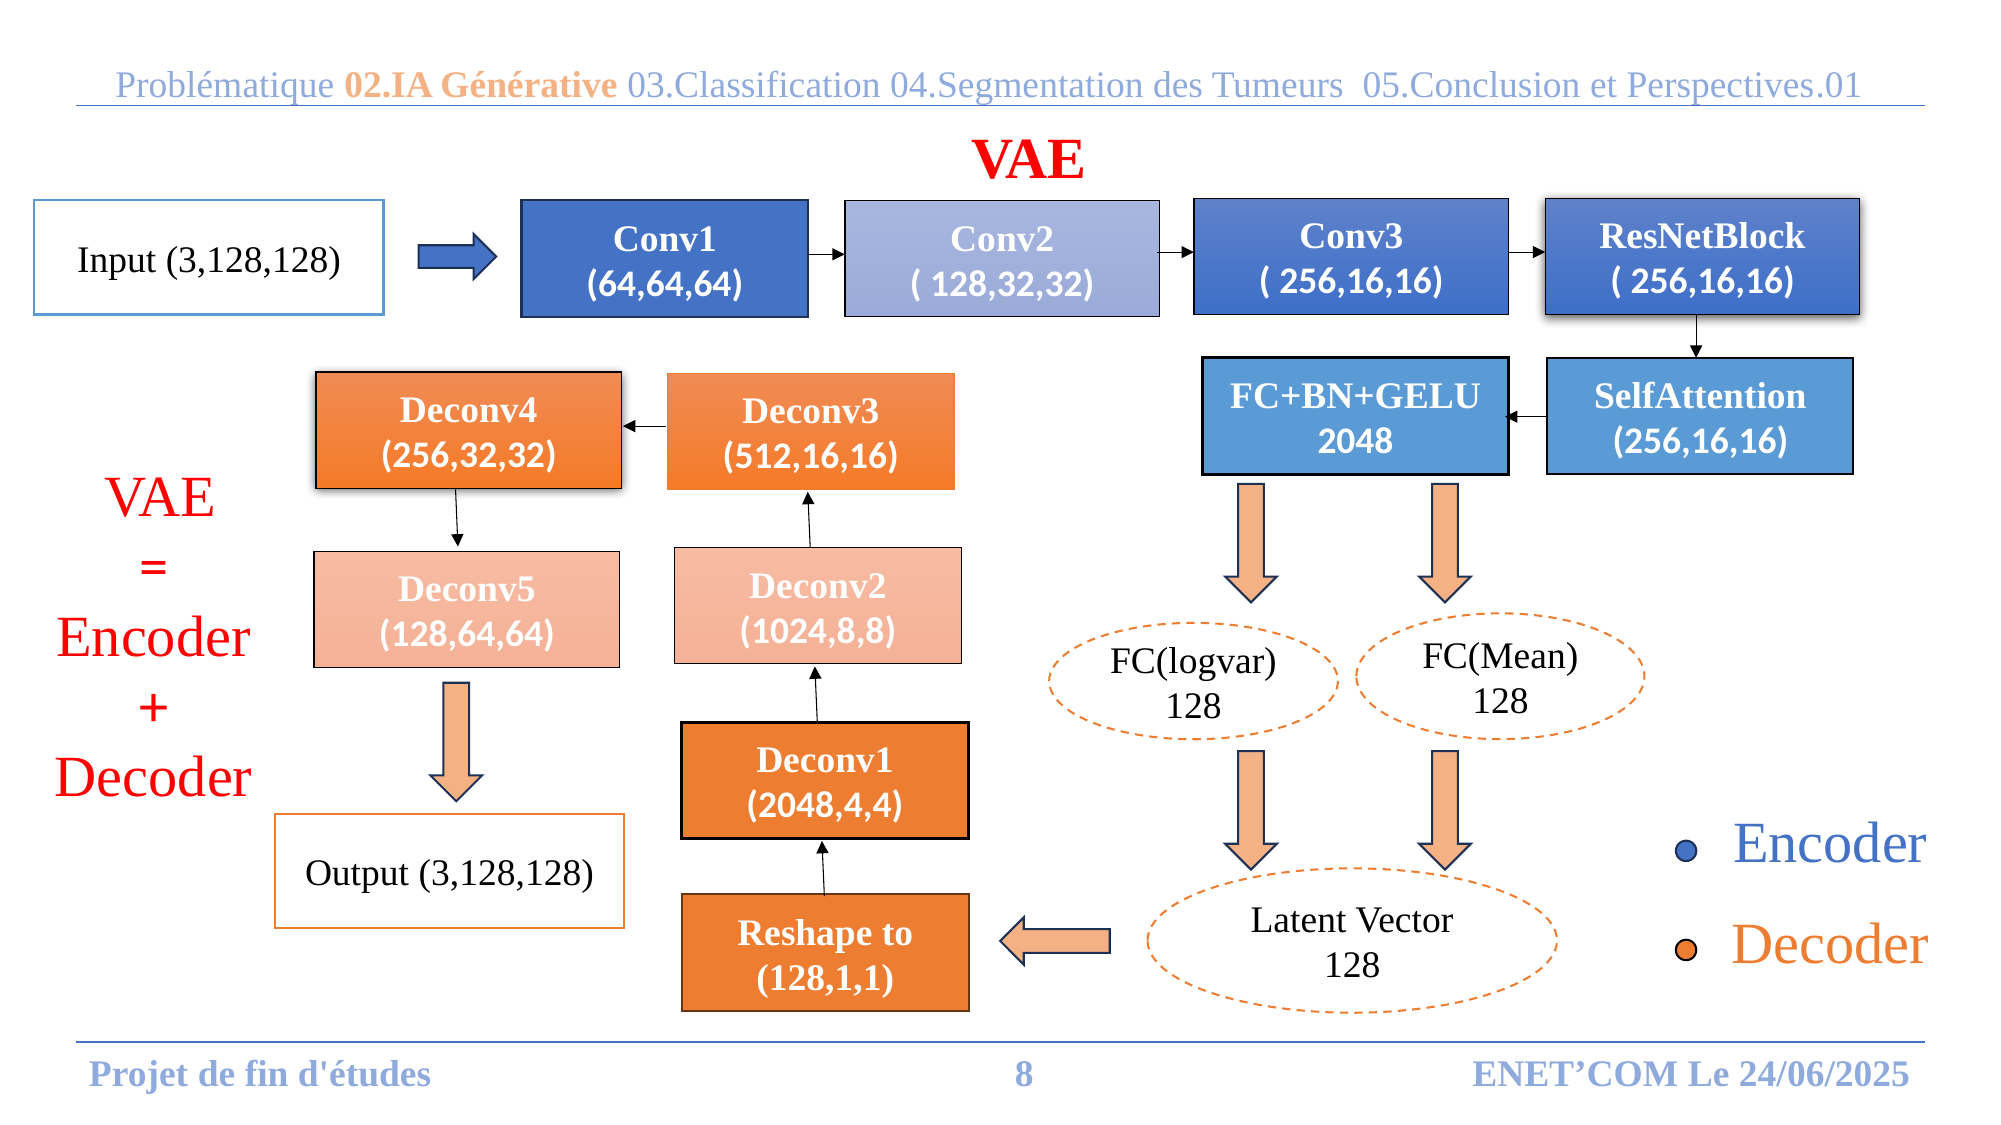

01.Problématique 02.IA Générative 03.Classification 04.Segmentation des Tumeurs  05.Conclusion et Perspectives
VAE
Conv3
(256,16,16 )
ResNetBlock
(256,16,16 )
Conv1
(64,64,64)
Input (3,128,128)
Conv2
(128,32,32 )

FC+BN+GELU
2048
SelfAttention
(256,16,16)
Deconv4
(256,32,32)
Deconv3
(512,16,16)

Deconv2
(1024,8,8)
Deconv5
(128,64,64)
VAE
=
Encoder
+
Decoder

FC(Mean)128
FC(logvar)128

Deconv1
(2048,4,4)
Encoder

Output (3,128,128)

Latent Vector 128
Decoder
Reshape to (128,1,1)

Projet de fin d'études
ENET’COM Le 24/06/2025
8